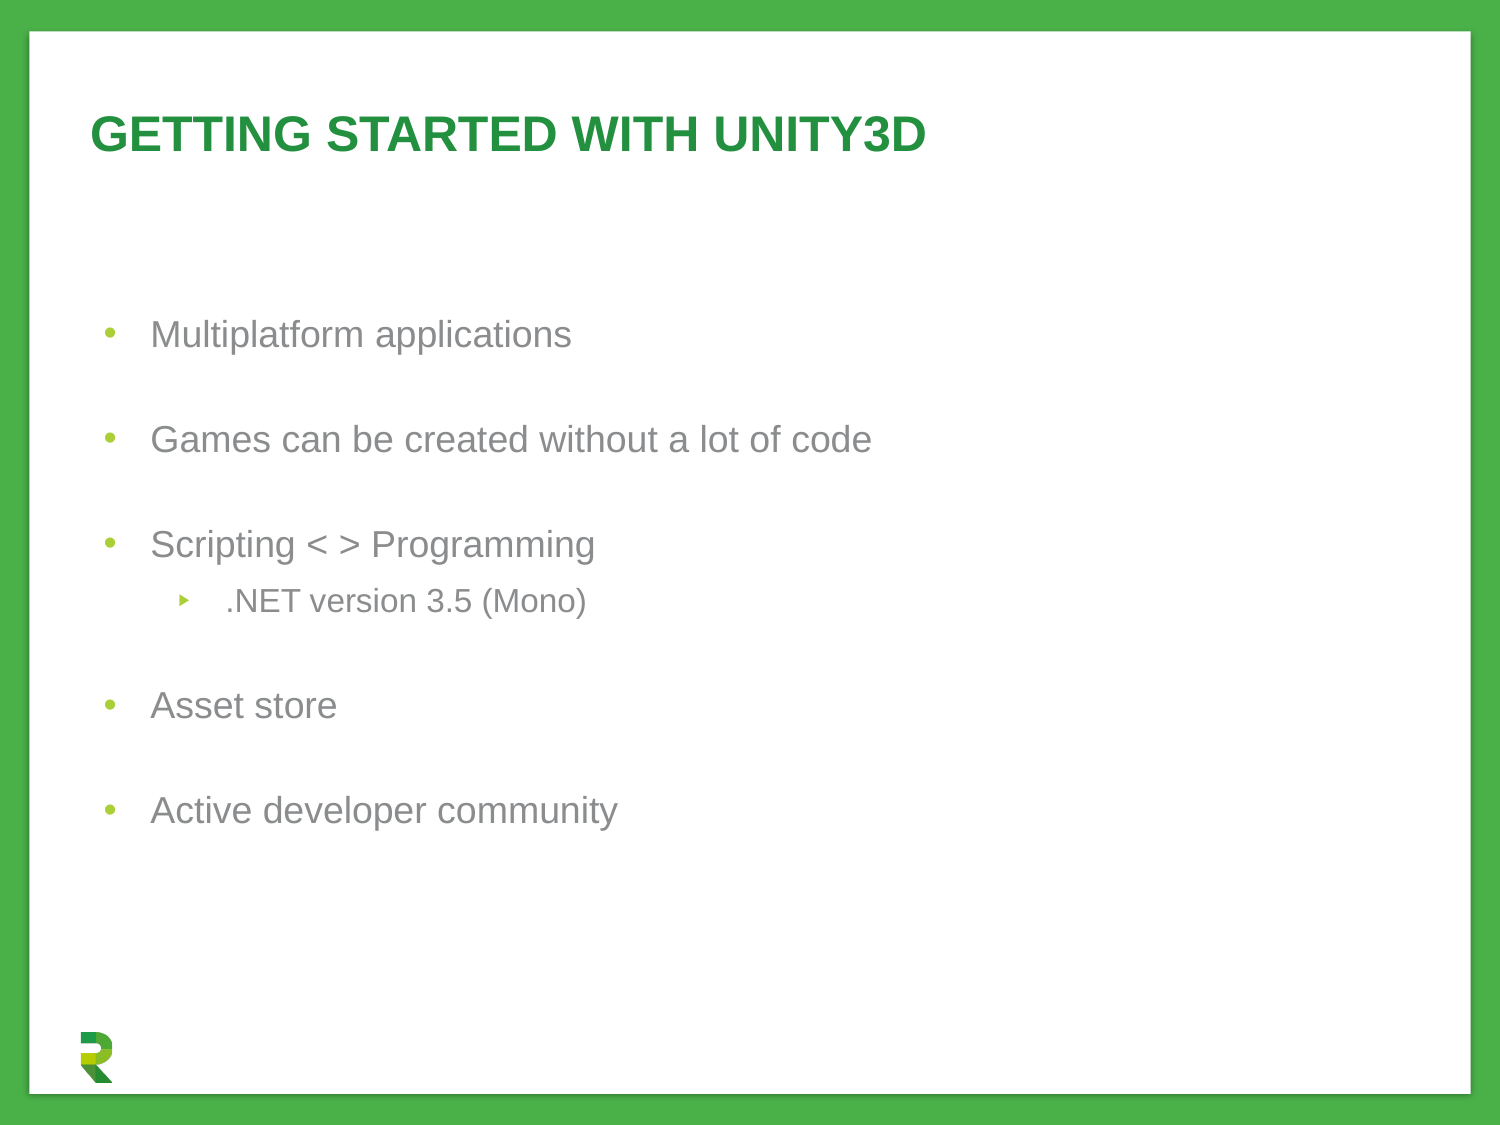

# Getting started with Unity3D

Multiplatform applications

Games can be created without a lot of code

Scripting < > Programming
.NET version 3.5 (Mono)

Asset store

Active developer community